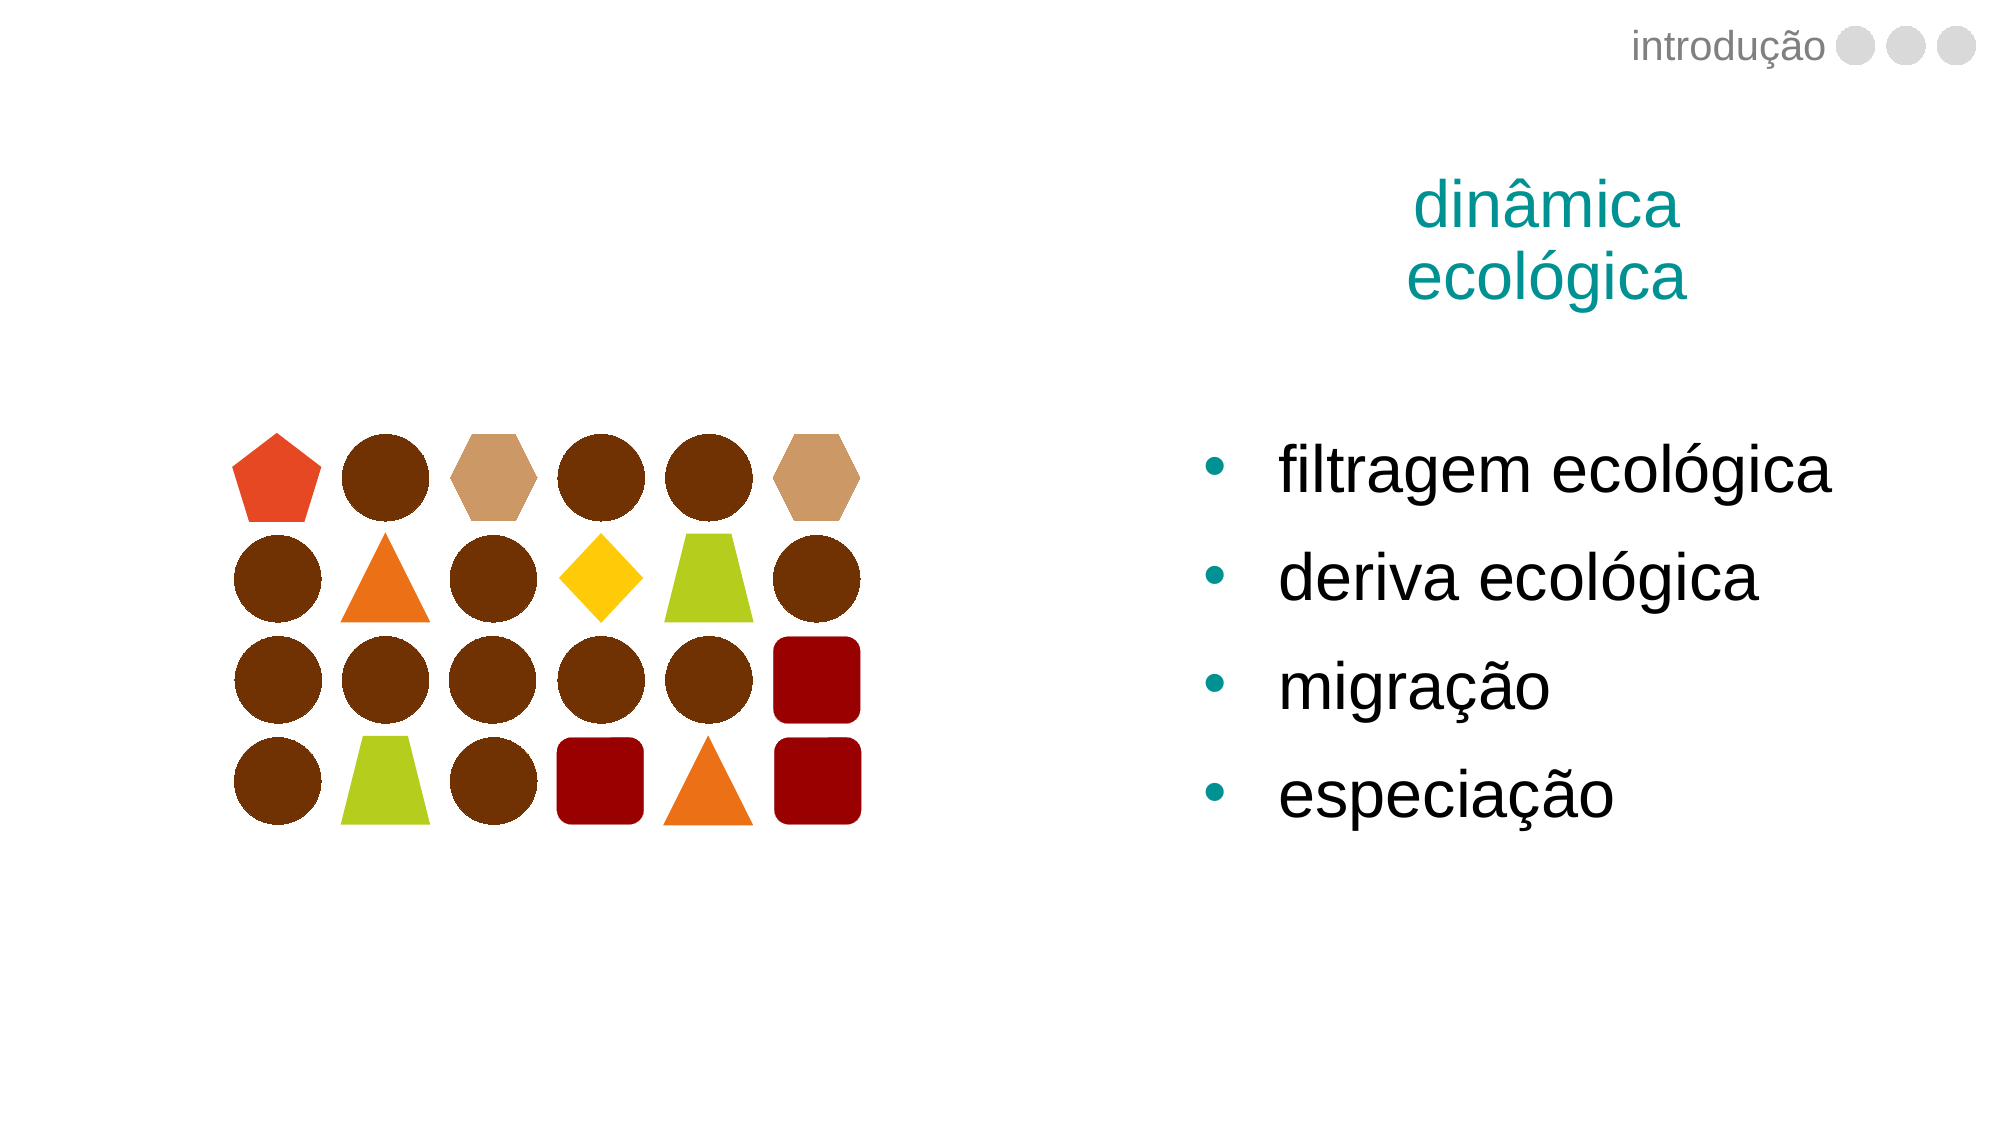

introdução

dinâmica ecológica
filtragem ecológica
deriva ecológica
migração
especiação